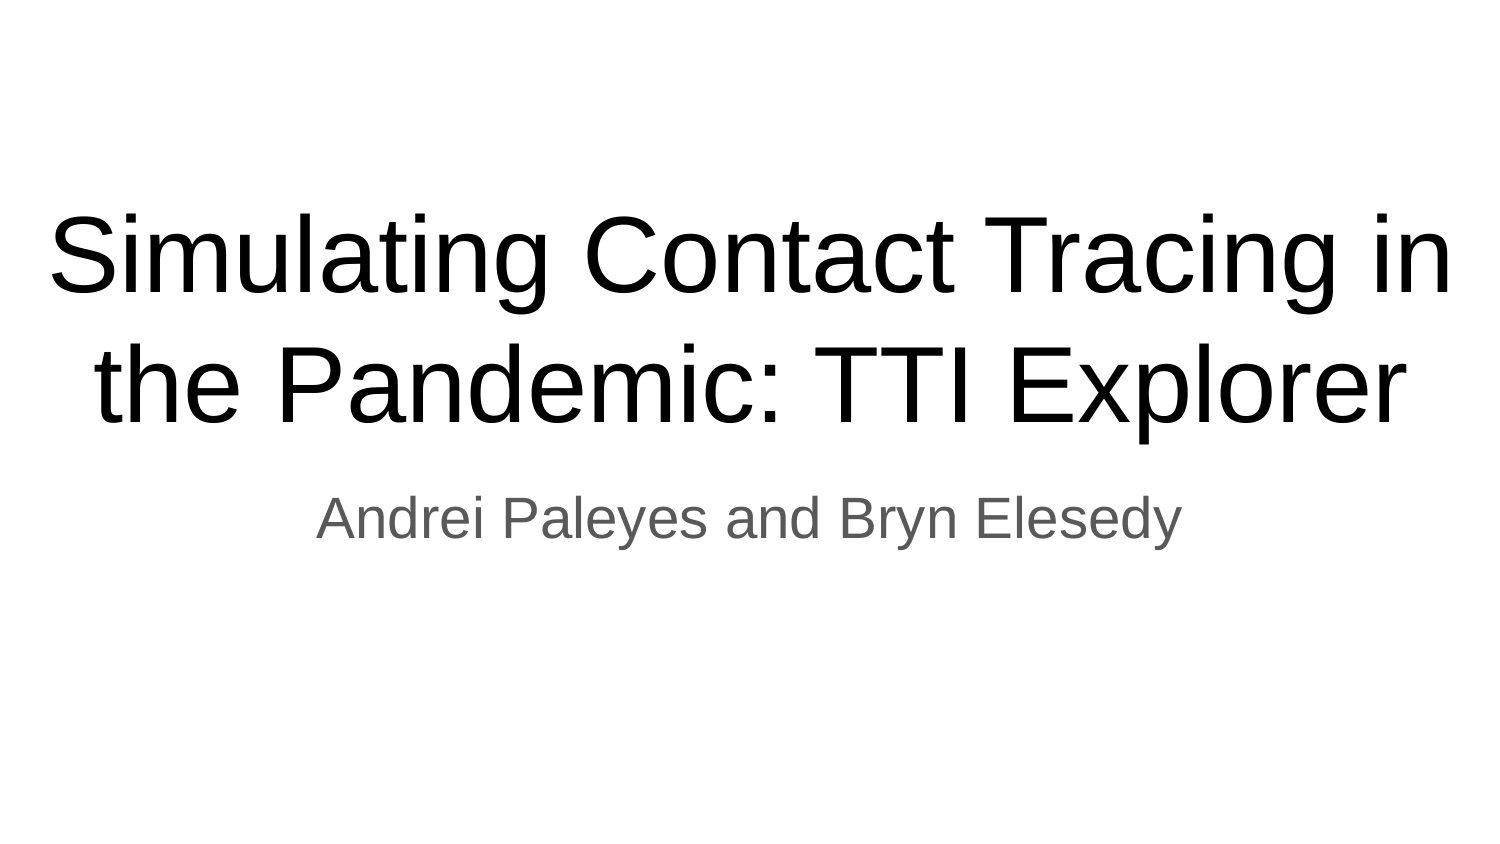

# Simulating Contact Tracing in the Pandemic: TTI Explorer
Andrei Paleyes and Bryn Elesedy